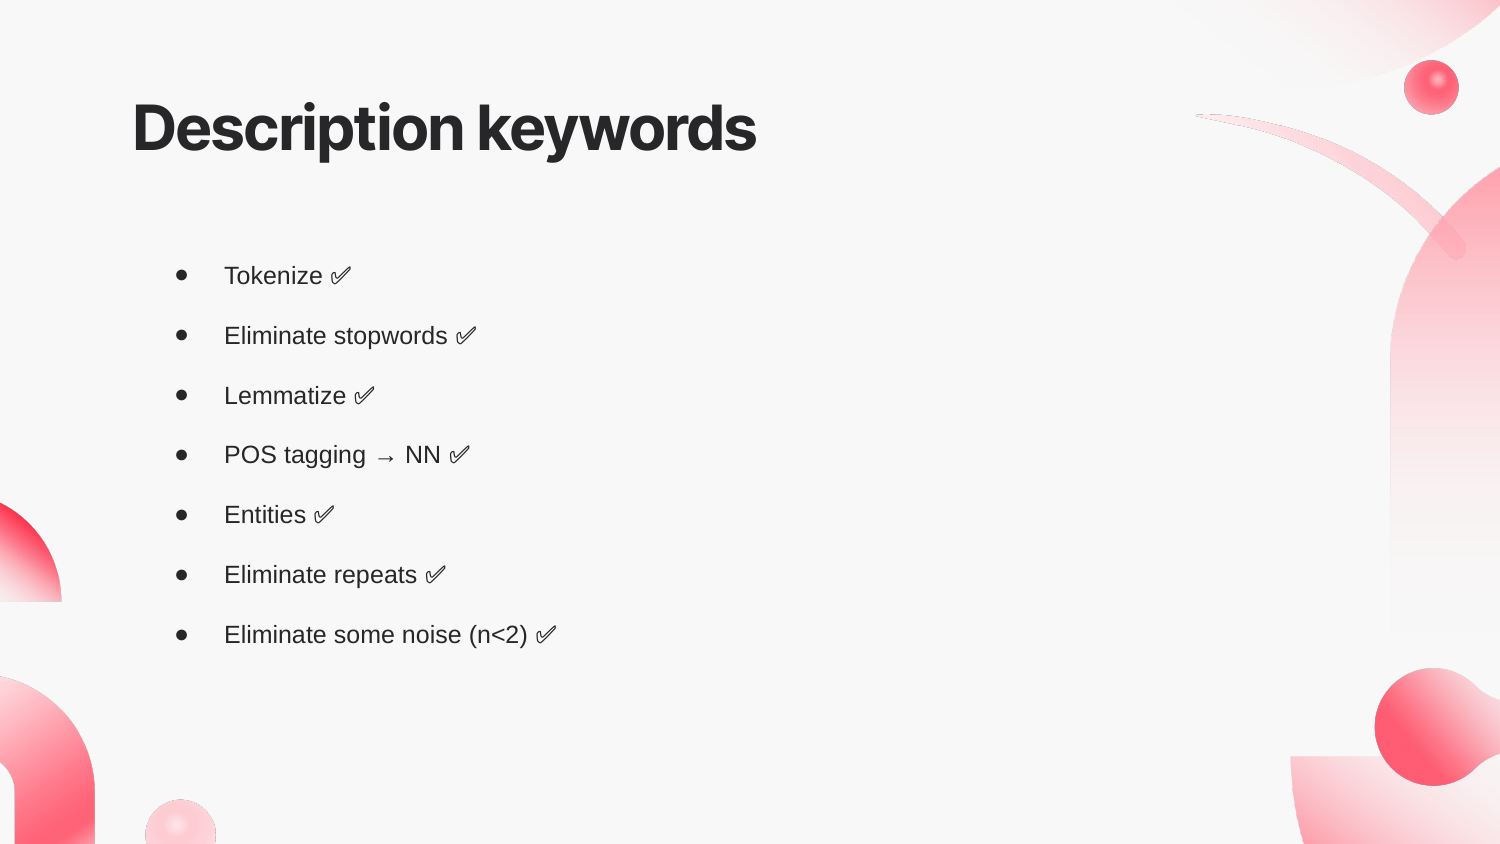

# Description keywords
Tokenize ✅
Eliminate stopwords ✅
Lemmatize ✅
POS tagging → NN ✅
Entities ✅
Eliminate repeats ✅
Eliminate some noise (n<2) ✅